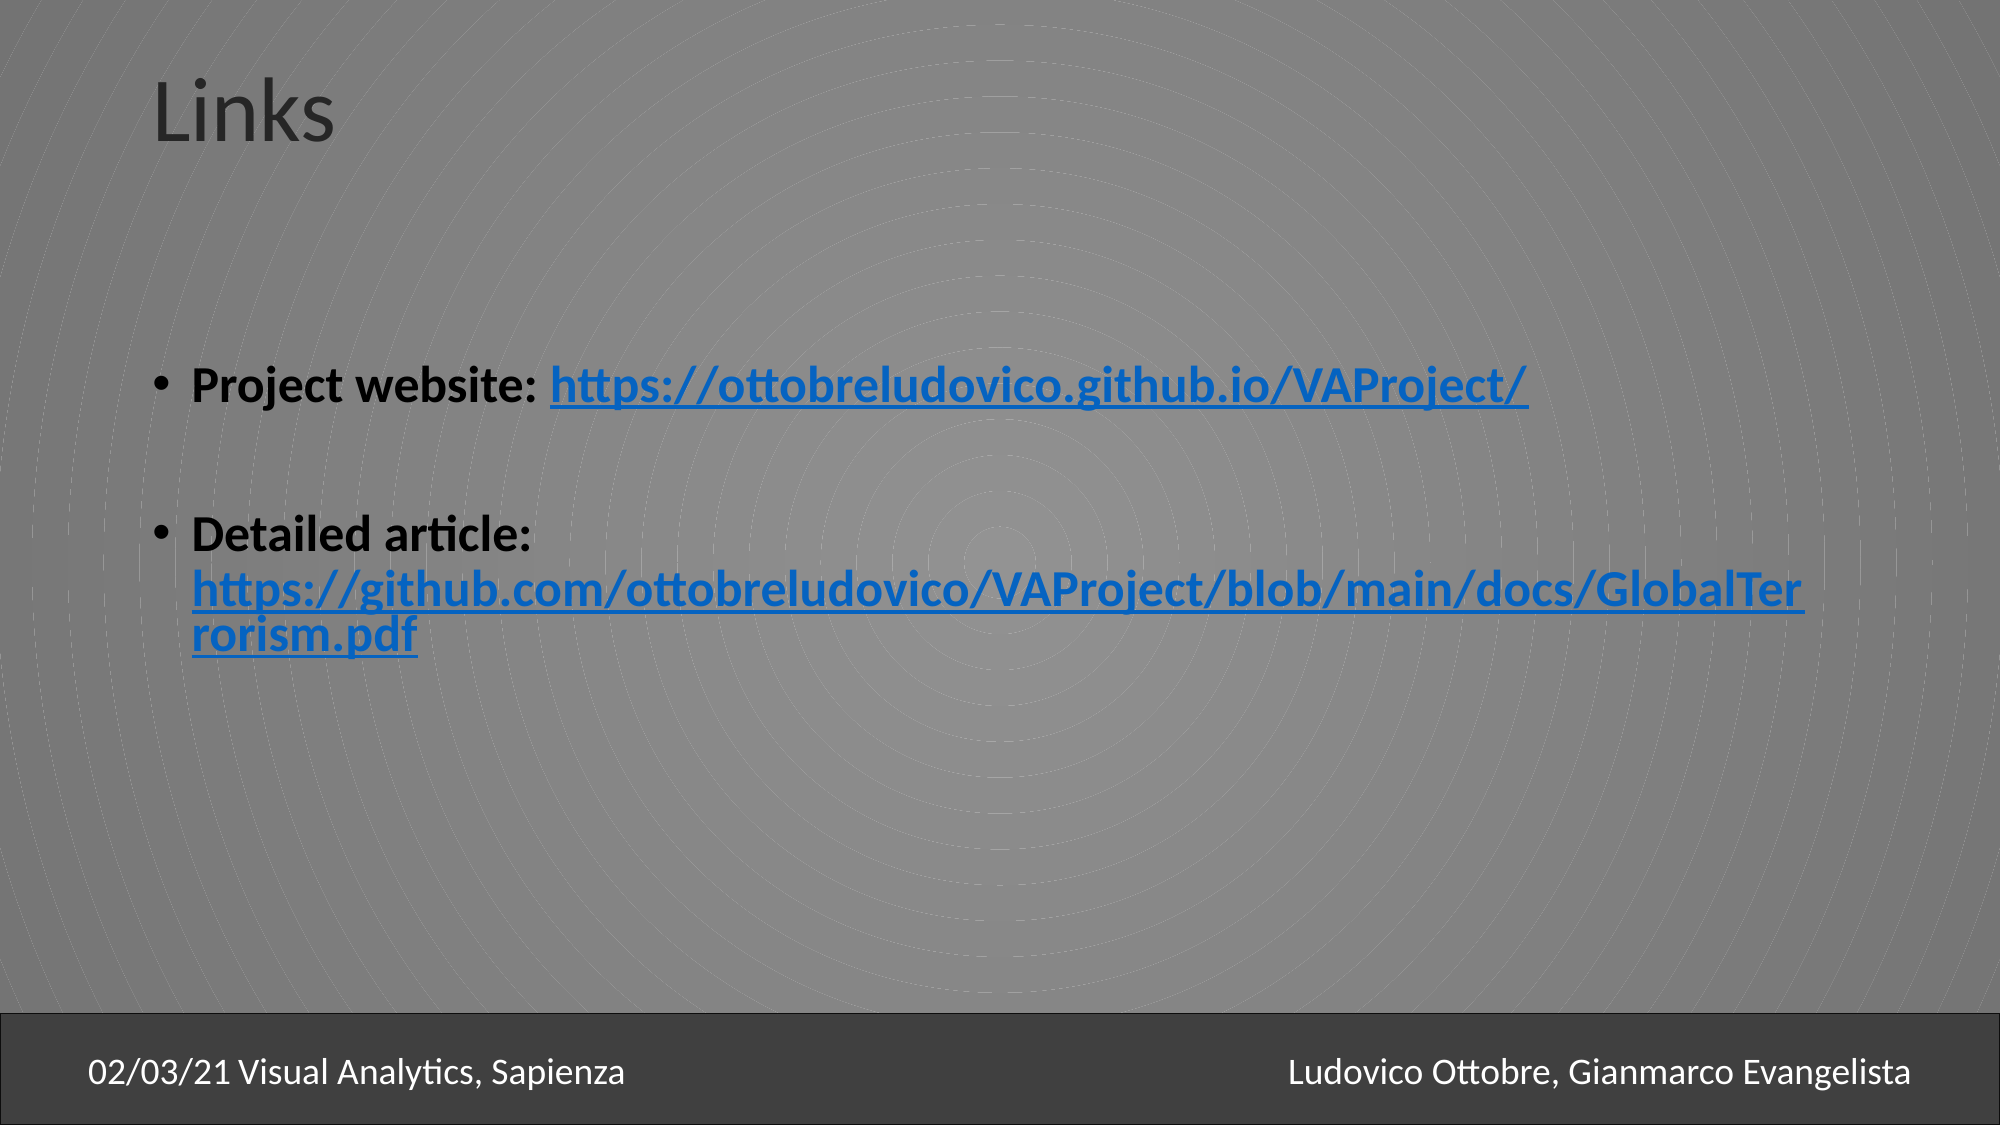

# Links
Project website: https://ottobreludovico.github.io/VAProject/

Detailed article: https://github.com/ottobreludovico/VAProject/blob/main/docs/GlobalTerrorism.pdf

02/03/21	Visual Analytics, Sapienza					Ludovico Ottobre, Gianmarco Evangelista